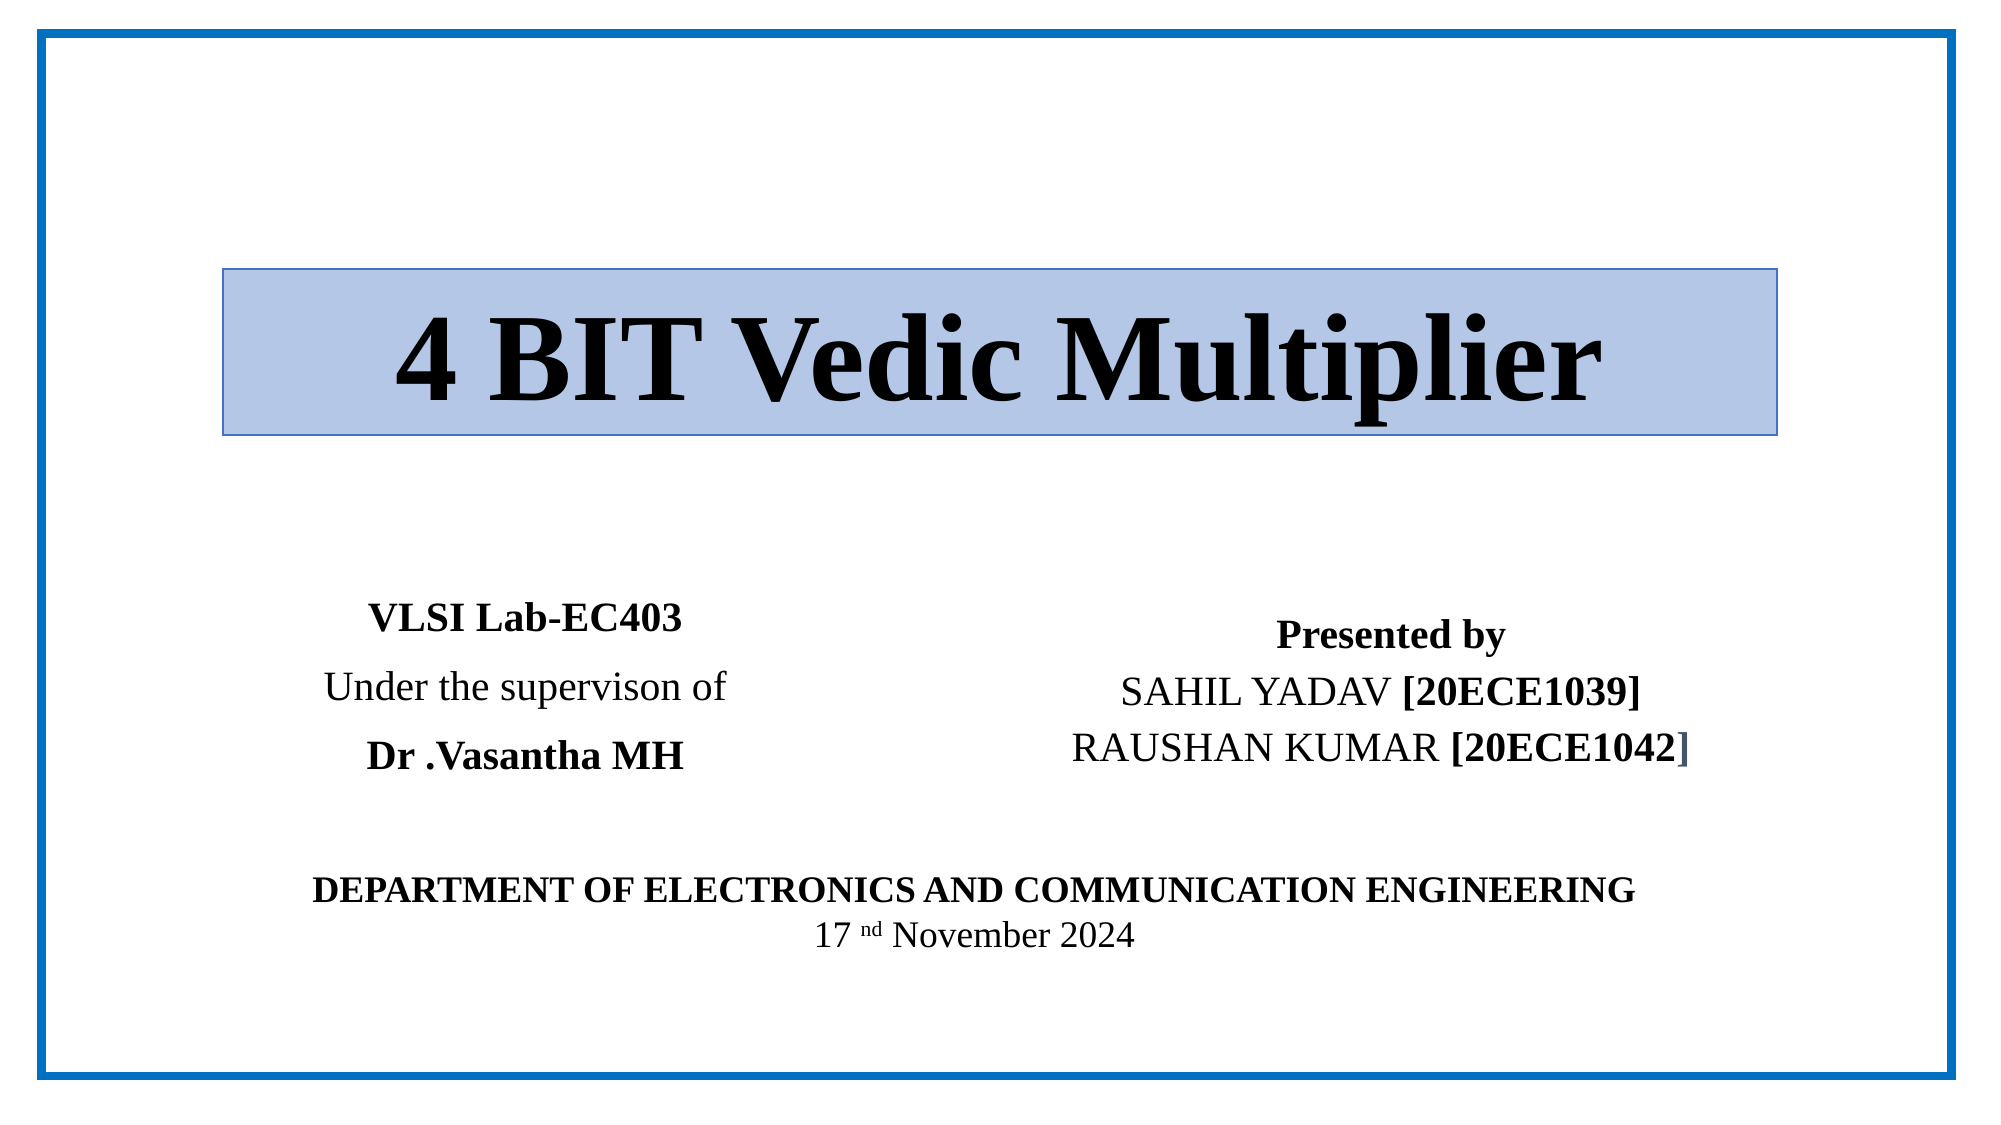

# 4 BIT Vedic Multiplier
VLSI Lab-EC403
Under the supervison of
Dr .Vasantha MH

  Presented by
SAHIL YADAV [20ECE1039]
RAUSHAN KUMAR [20ECE1042]
DEPARTMENT OF ELECTRONICS AND COMMUNICATION ENGINEERING
17 nd November 2024